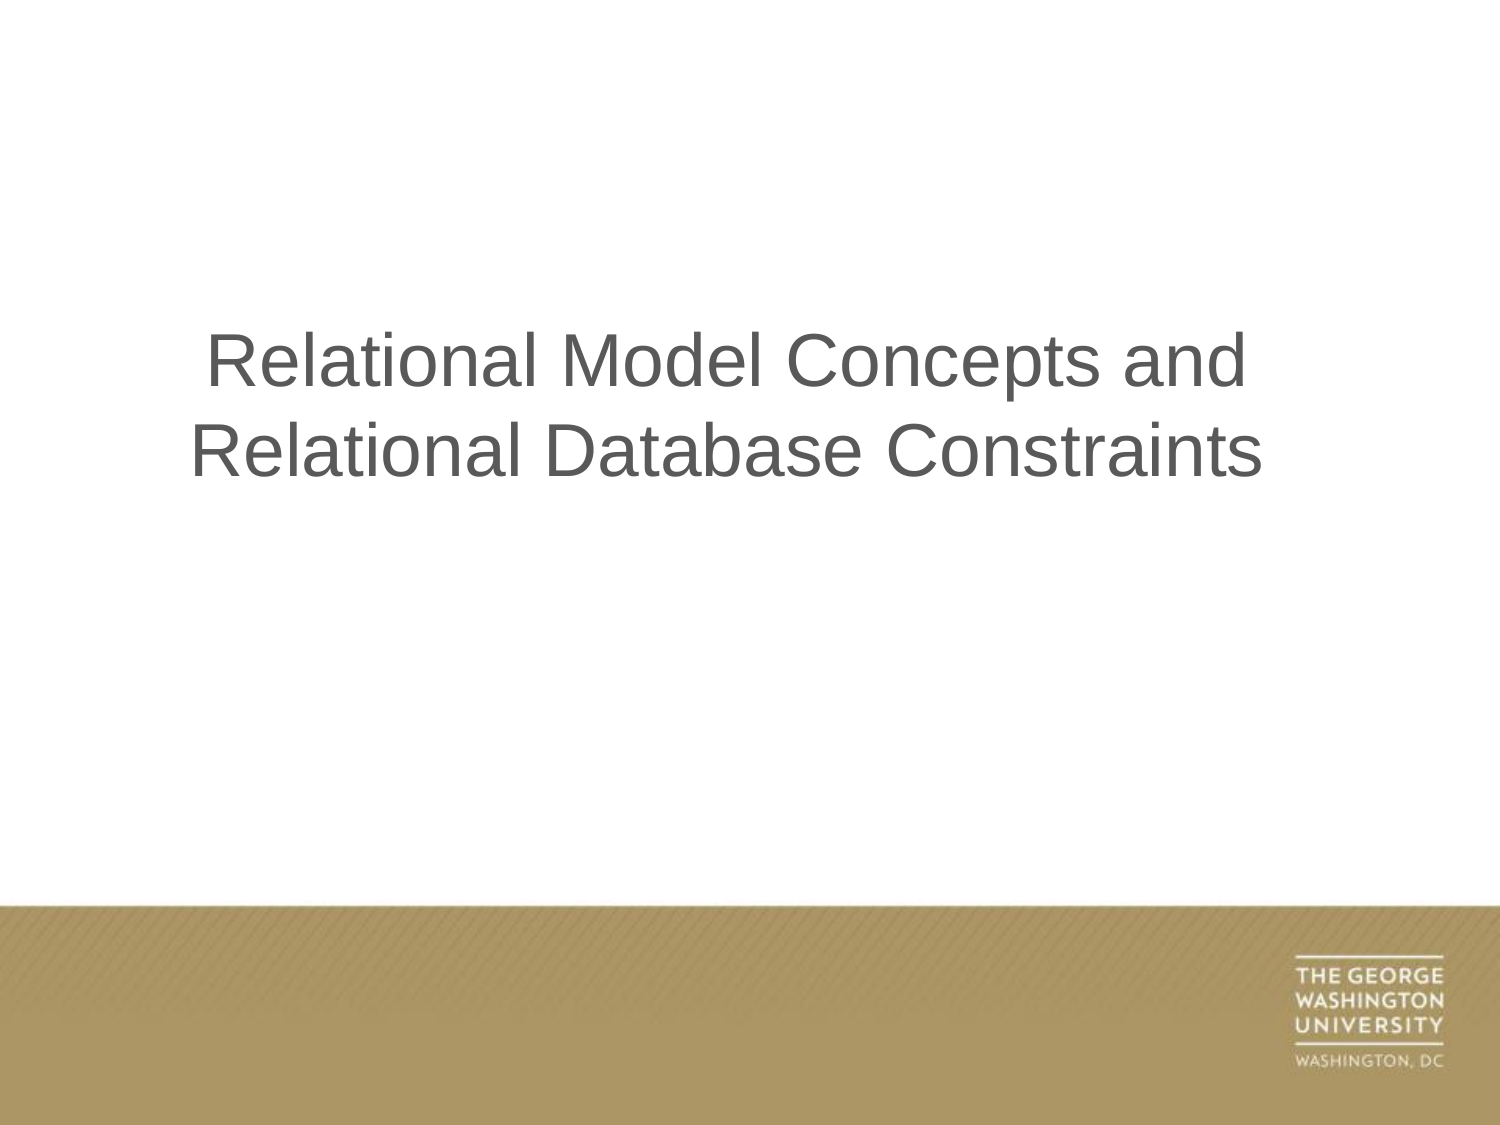

Relational Model Concepts and Relational Database Constraints